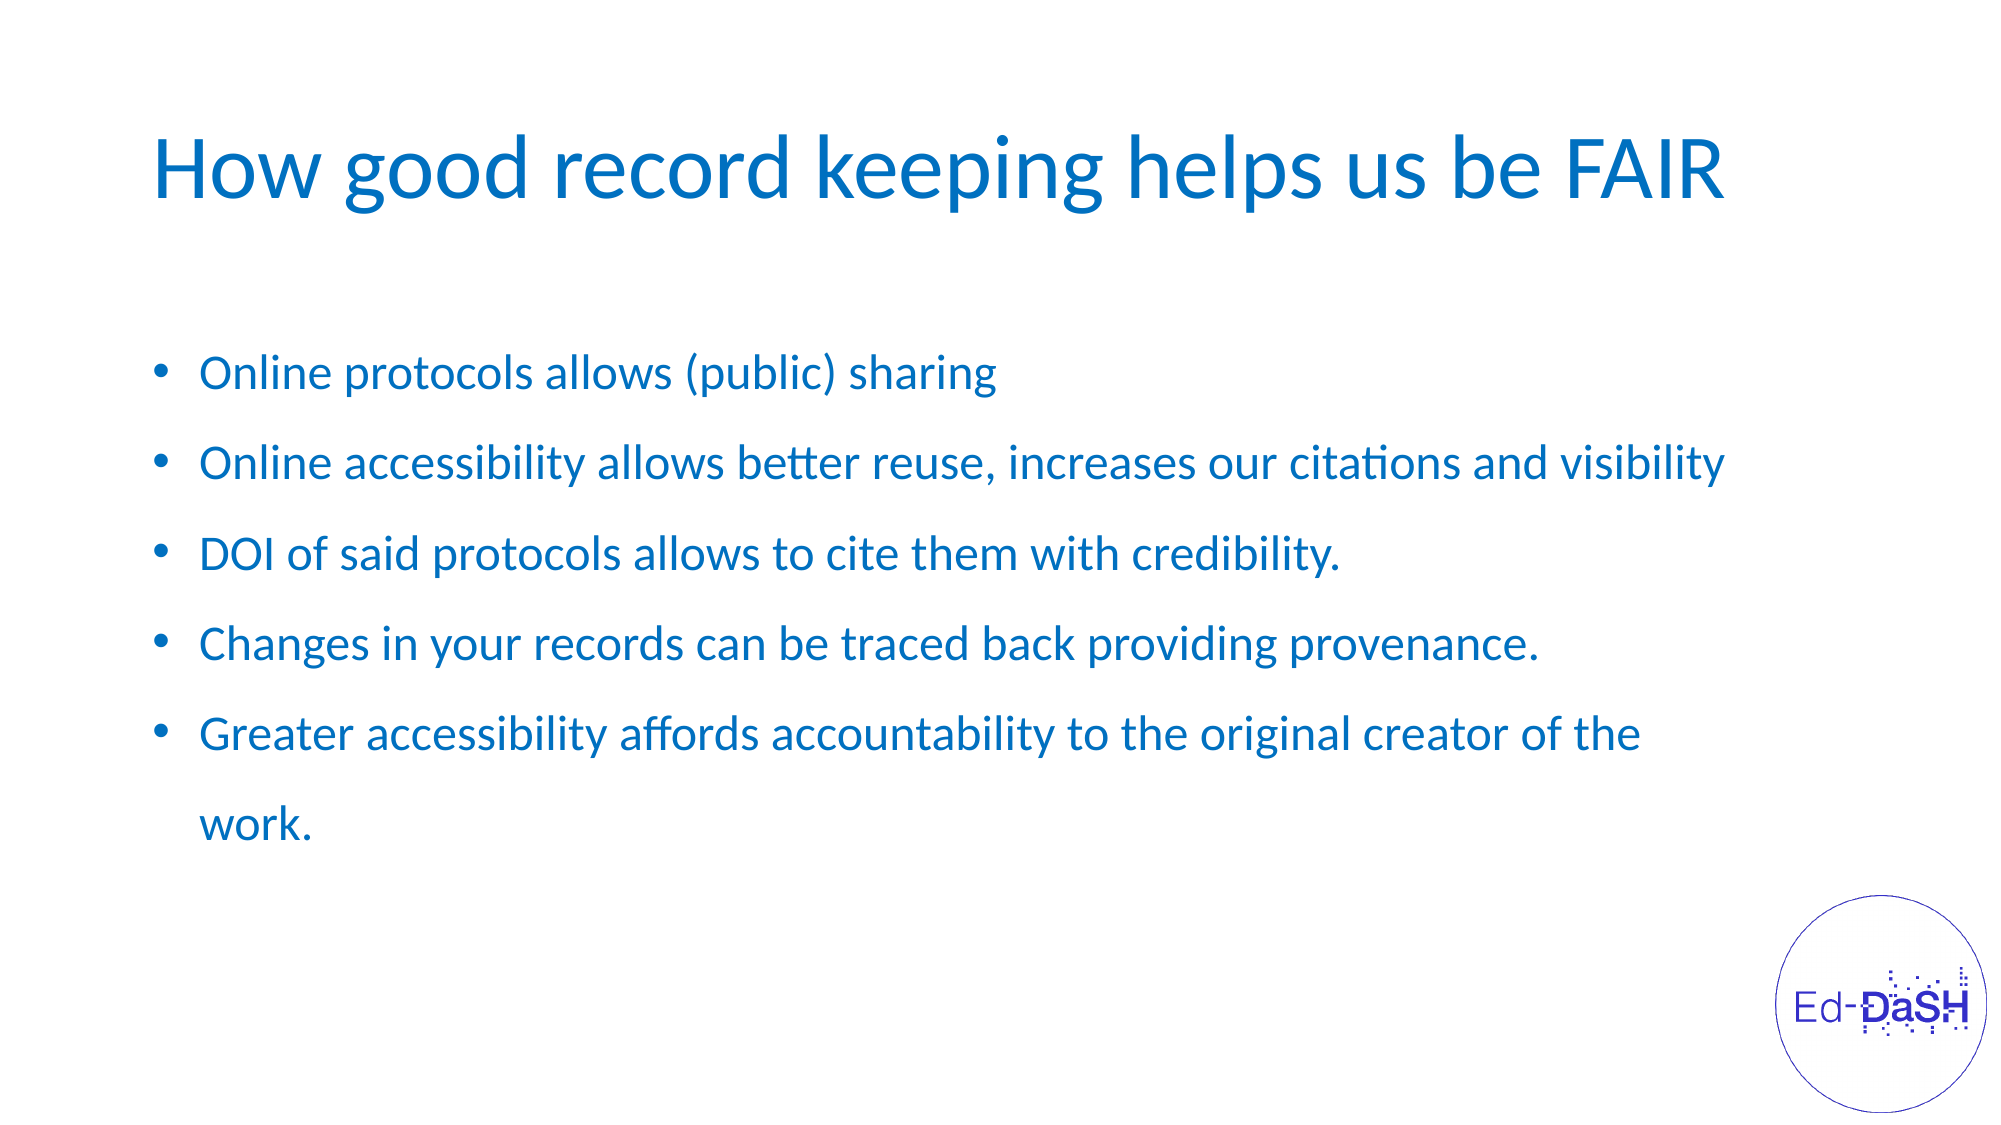

# How good record keeping helps us be FAIR
Online protocols allows (public) sharing
Online accessibility allows better reuse, increases our citations and visibility
DOI of said protocols allows to cite them with credibility.
Changes in your records can be traced back providing provenance.
Greater accessibility affords accountability to the original creator of the work.